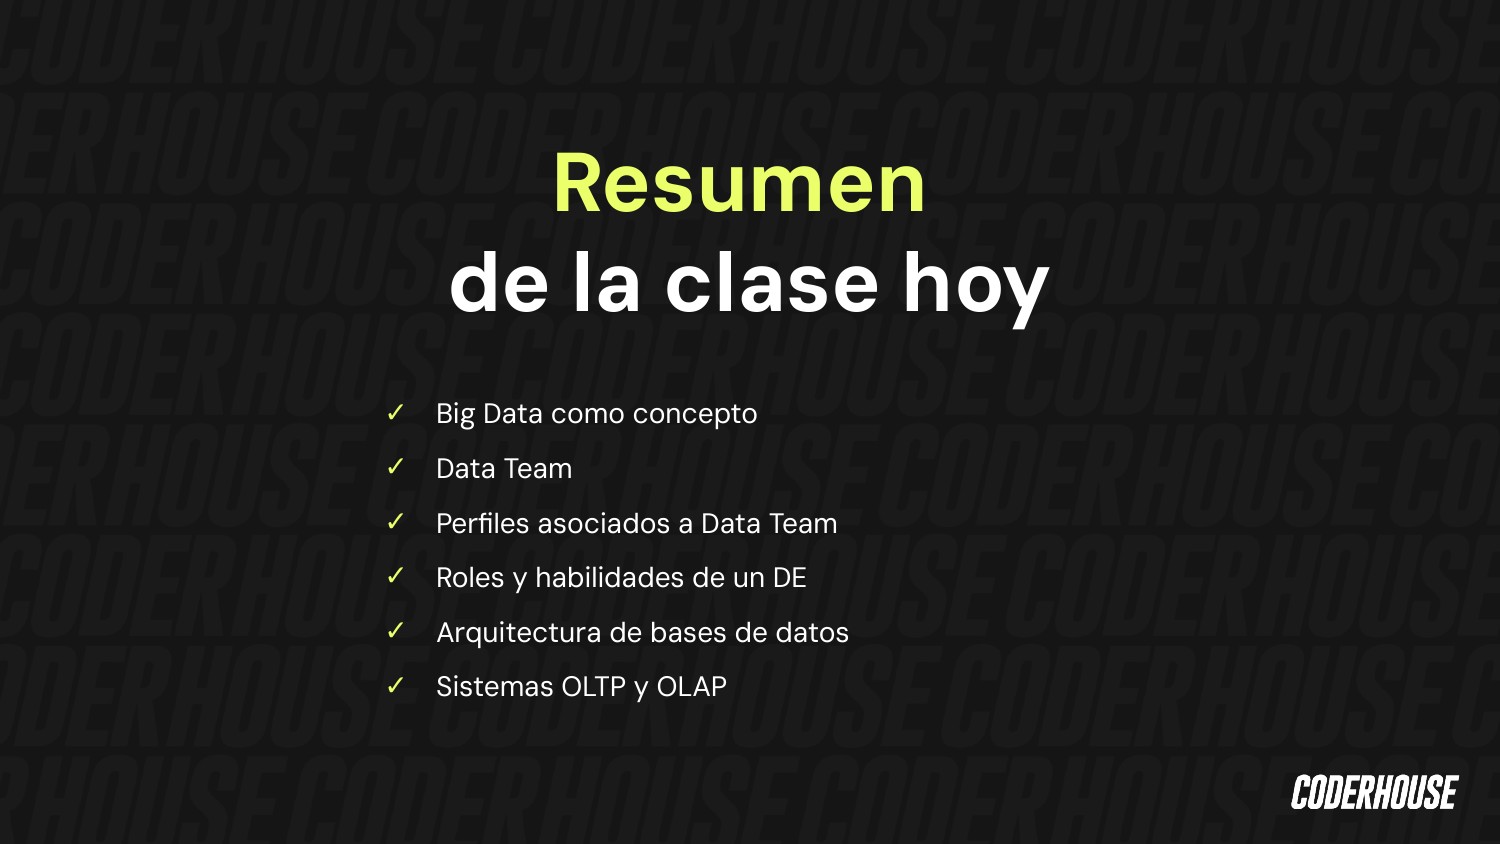

Resumen
de la clase hoy
Big Data como concepto
Data Team
Perfiles asociados a Data Team
Roles y habilidades de un DE
Arquitectura de bases de datos
Sistemas OLTP y OLAP